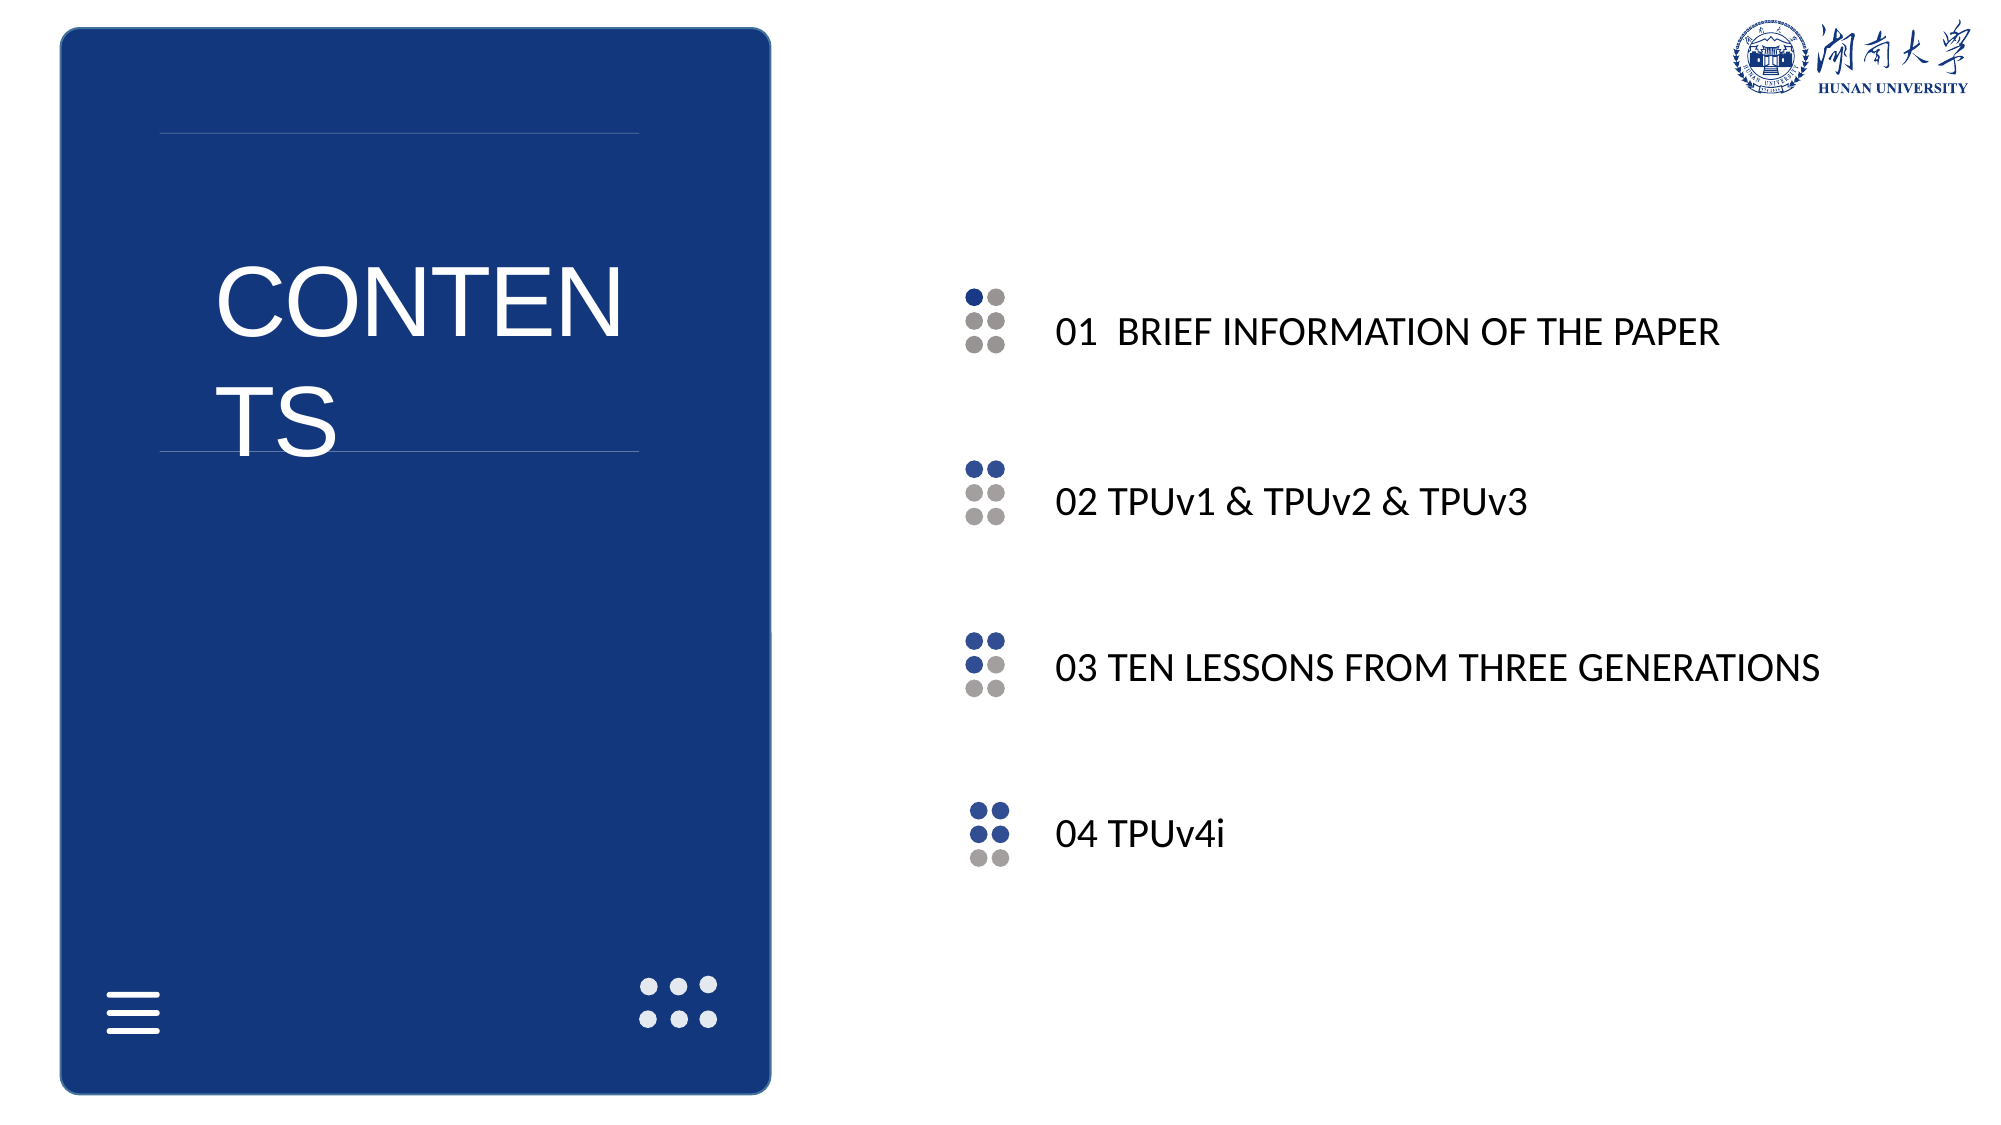

contents

01  Brief information of the paper

02 TPUv1 & TPUv2 & tpuv3

03 Ten Lessons From Three Generations
04 TPUv4i